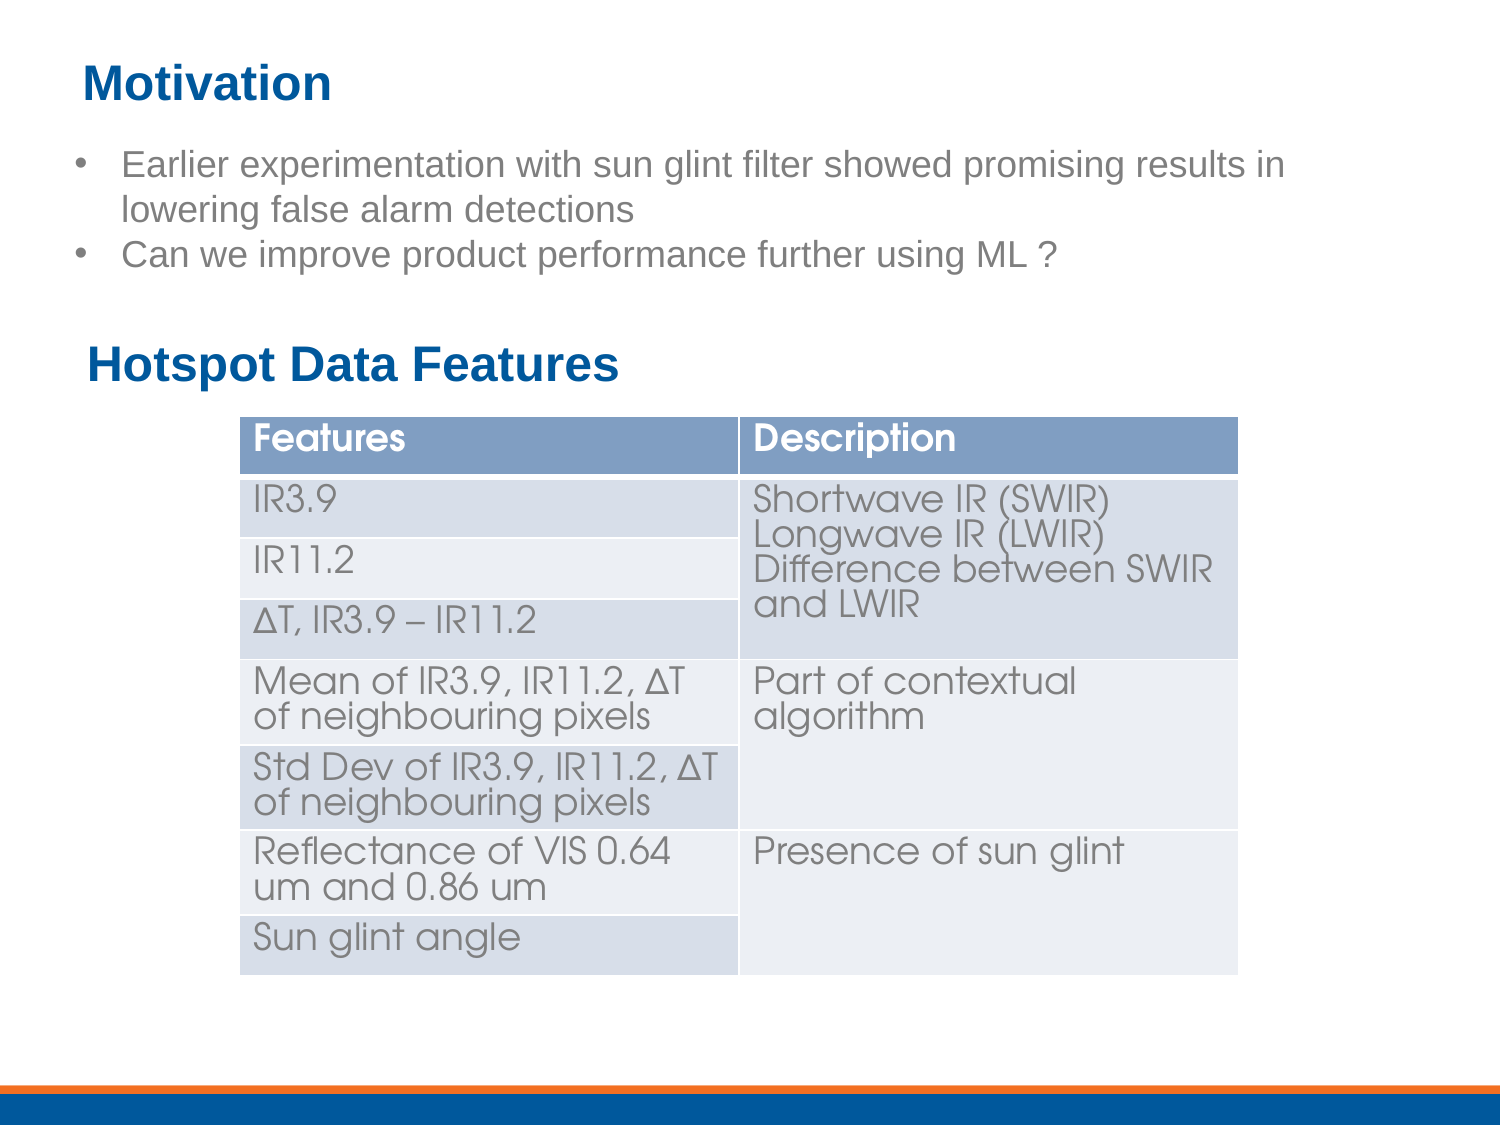

# Motivation
Earlier experimentation with sun glint filter showed promising results in lowering false alarm detections
Can we improve product performance further using ML ?
Hotspot Data Features
| Features | Description |
| --- | --- |
| IR3.9 | Shortwave IR (SWIR) Longwave IR (LWIR) Difference between SWIR and LWIR |
| IR11.2 |  |
| ∆T, IR3.9 – IR11.2 |  |
| Mean of IR3.9, IR11.2, ∆T of neighbouring pixels | Part of contextual algorithm |
| Std Dev of IR3.9, IR11.2, ∆T of neighbouring pixels |  |
| Reflectance of VIS 0.64 um and 0.86 um | Presence of sun glint |
| Sun glint angle |  |